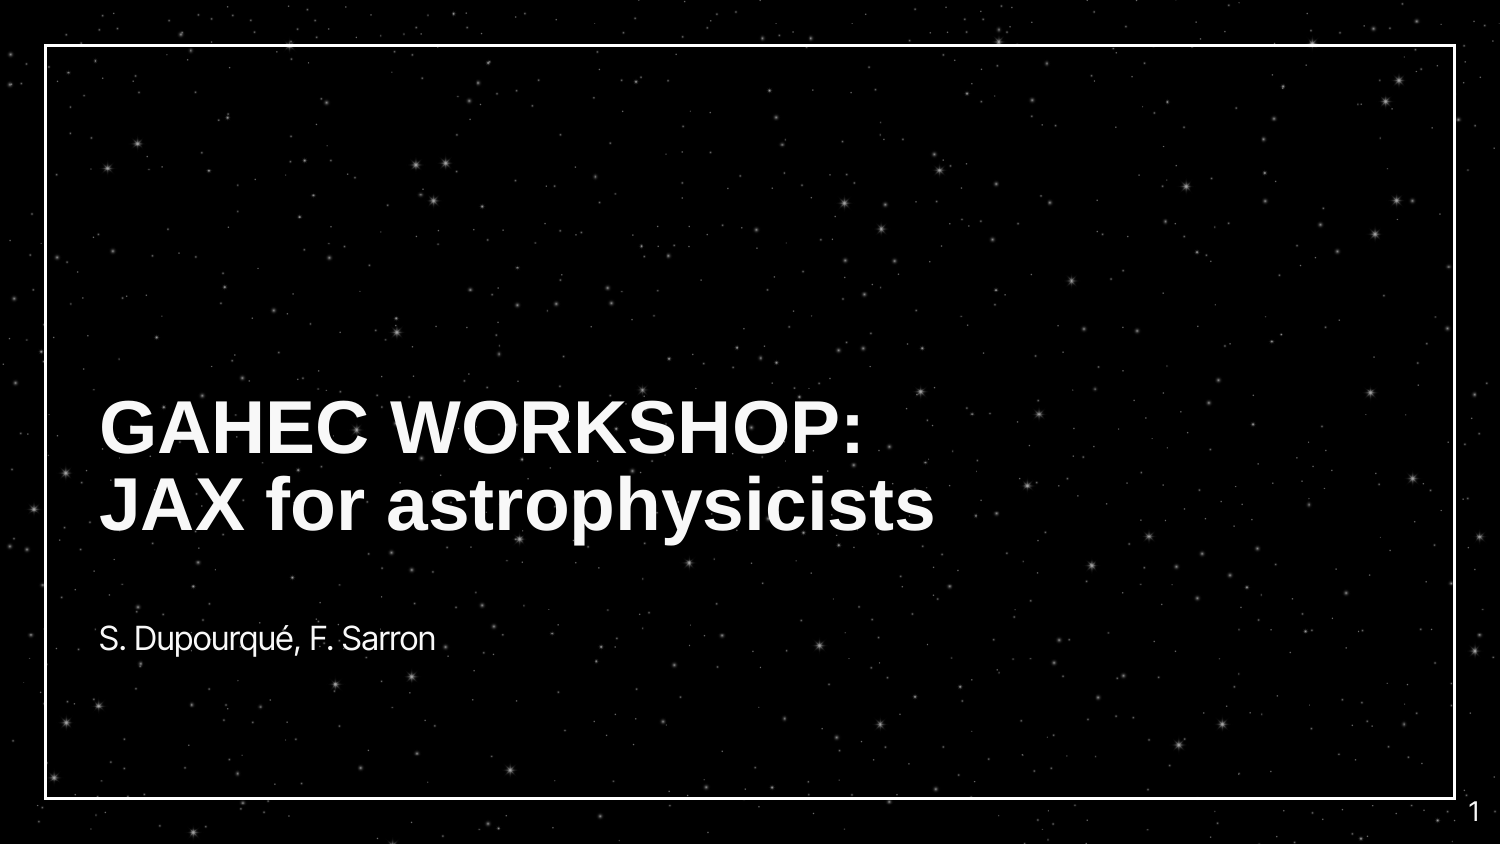

# GAHEC WORKSHOP:
JAX for astrophysicists
S. Dupourqué, F. Sarron
1